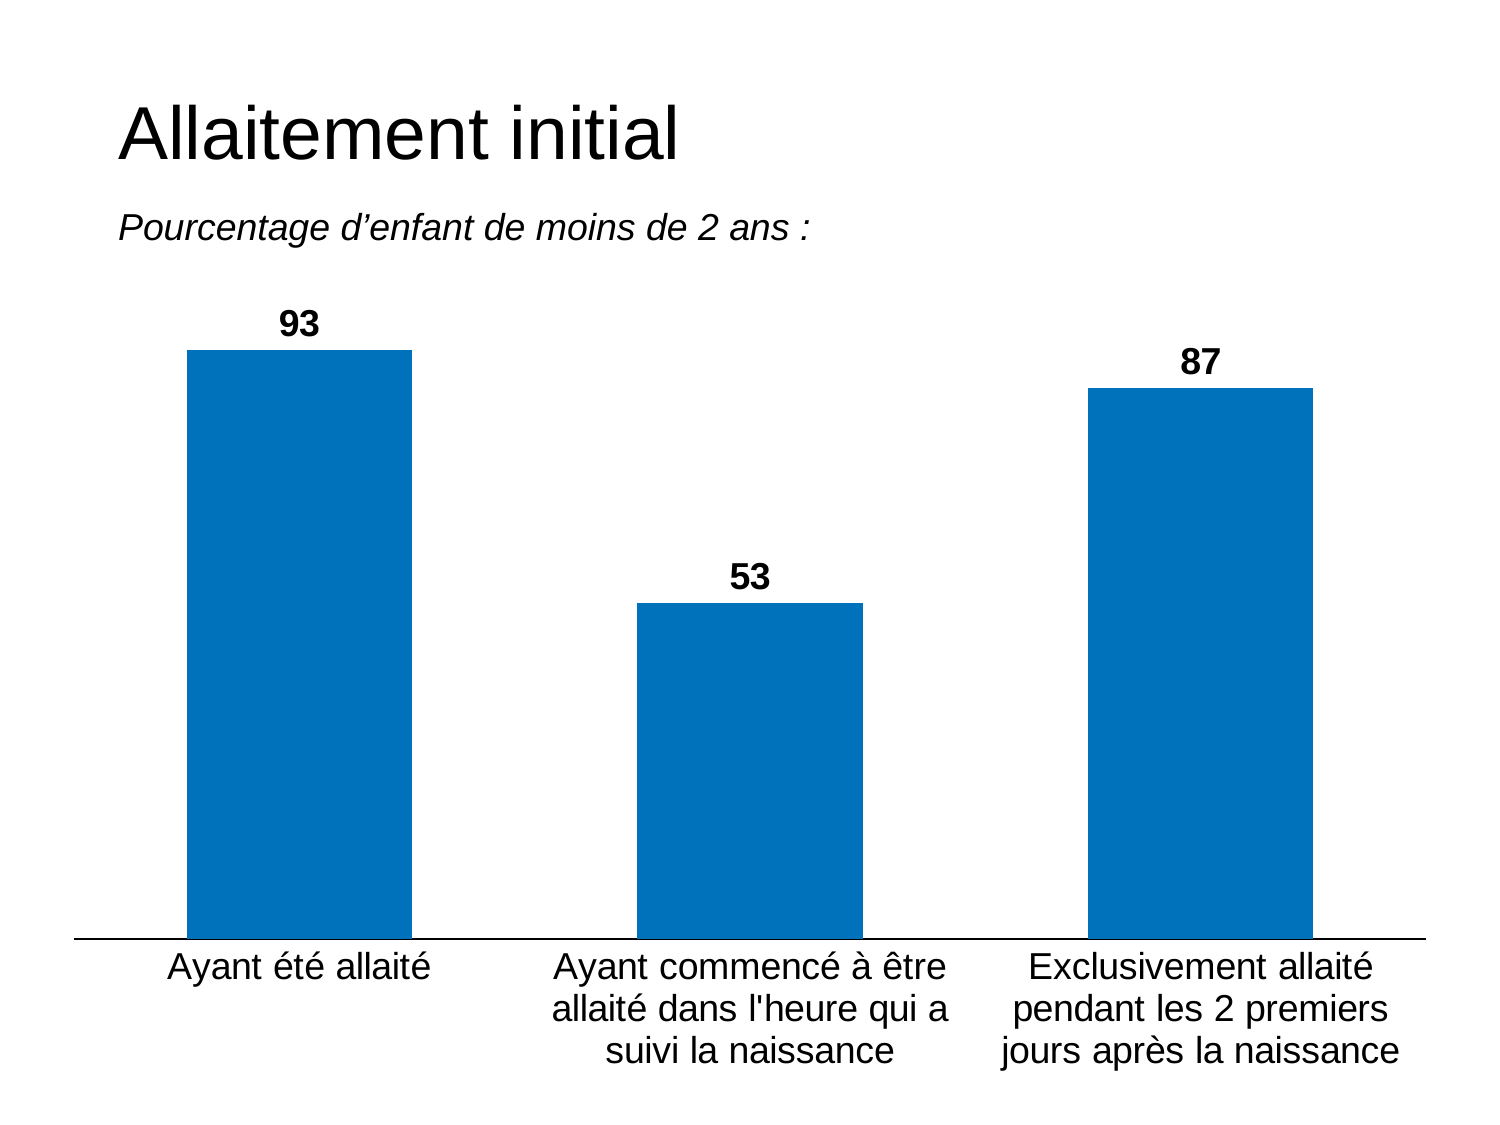

# Allaitement initial
Pourcentage d’enfant de moins de 2 ans :

### Chart

| Category | Ayant été allaité |
|---|---|
| Ayant été allaité | 93.0 |
| Ayant commencé à être allaité dans l'heure qui a suivi la naissance | 53.0 |
| Exclusivement allaité pendant les 2 premiers jours après la naissance | 87.0 |